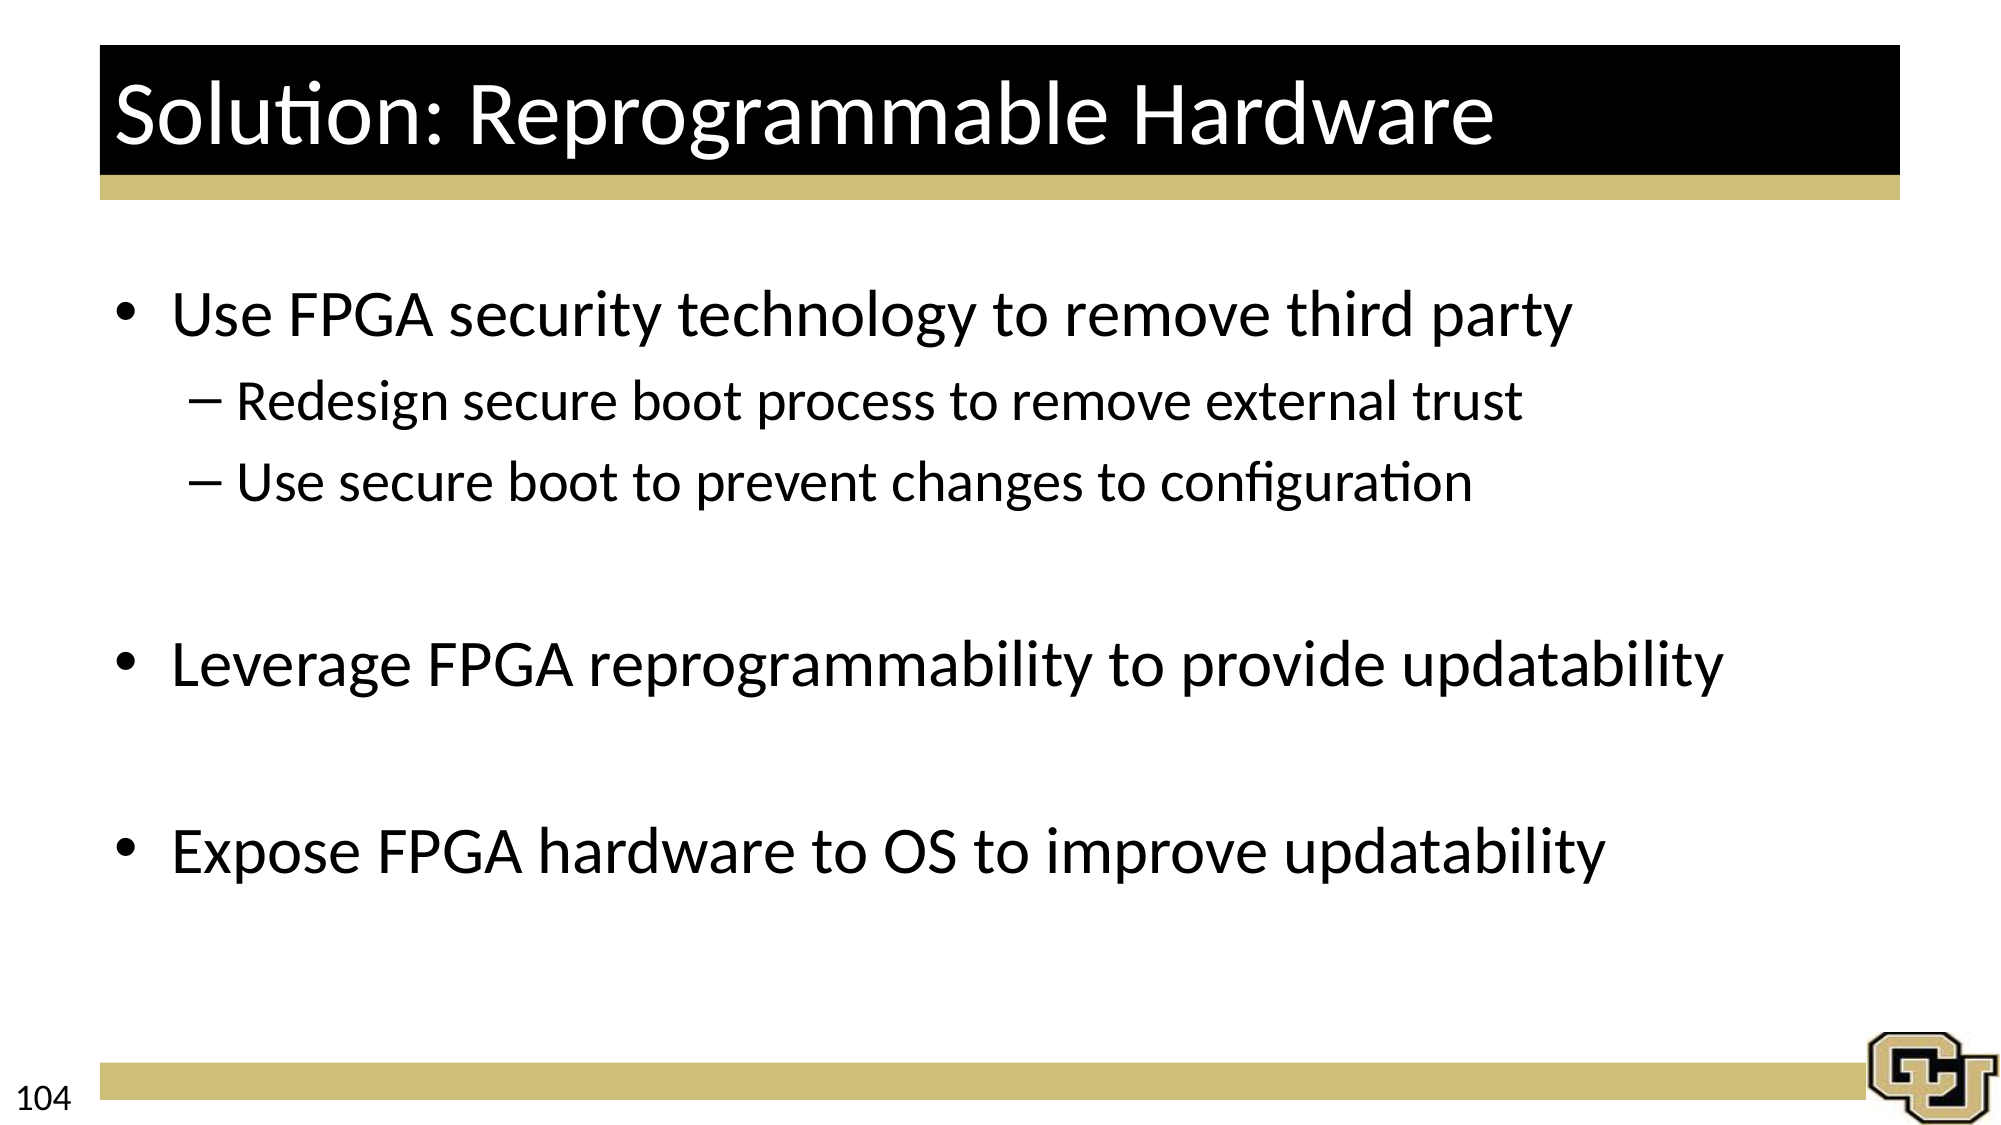

# Solution: Reprogrammable Hardware
Use FPGA security technology to remove third party
Redesign secure boot process to remove external trust
Use secure boot to prevent changes to configuration

Leverage FPGA reprogrammability to provide updatability

Expose FPGA hardware to OS to improve updatability
104